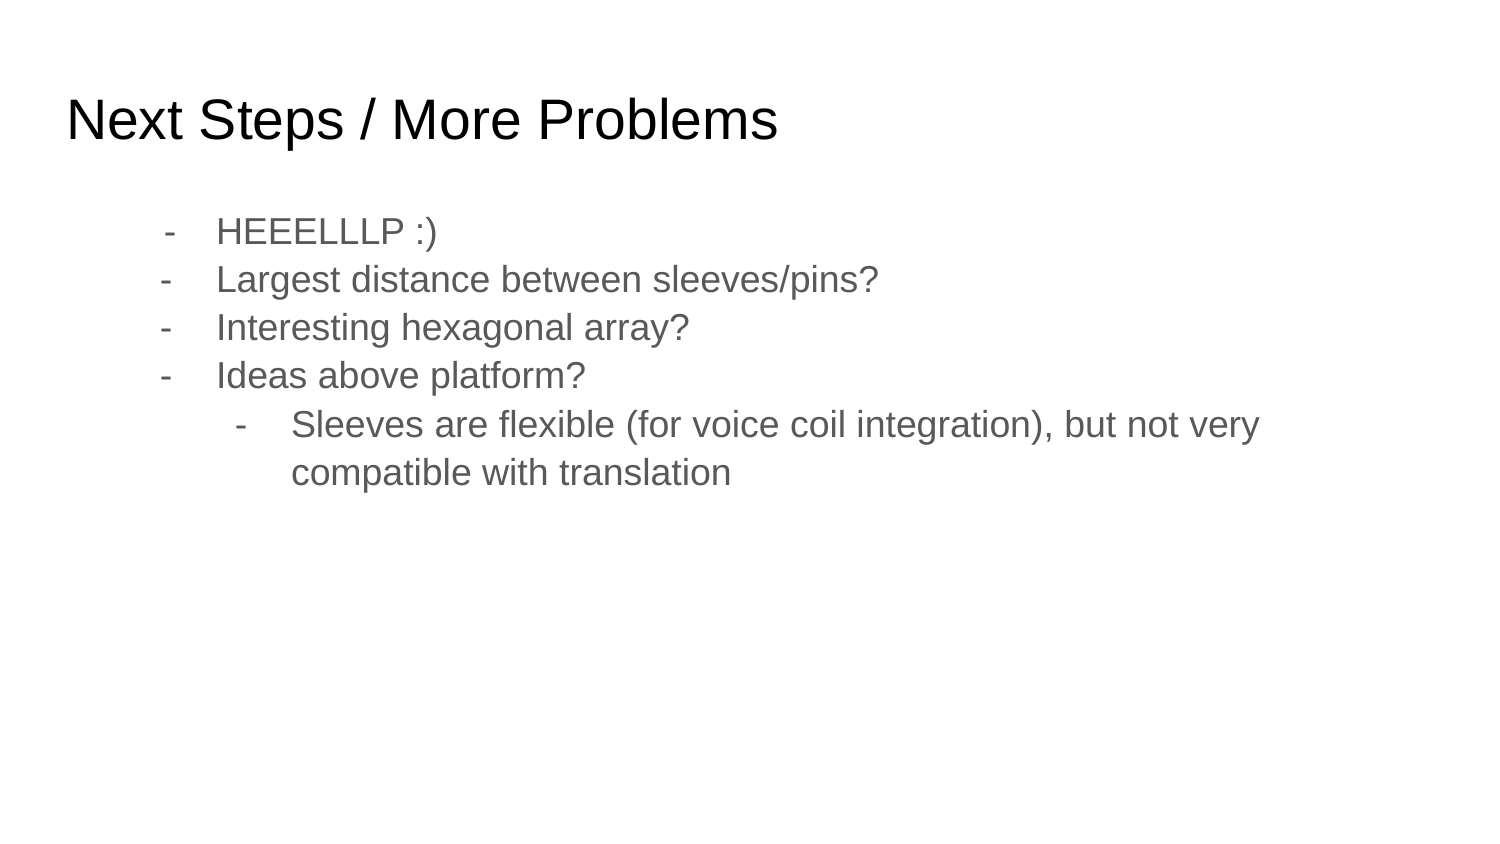

# Next Steps / More Problems
HEEELLLP :)
Largest distance between sleeves/pins?
Interesting hexagonal array?
Ideas above platform?
Sleeves are flexible (for voice coil integration), but not very compatible with translation